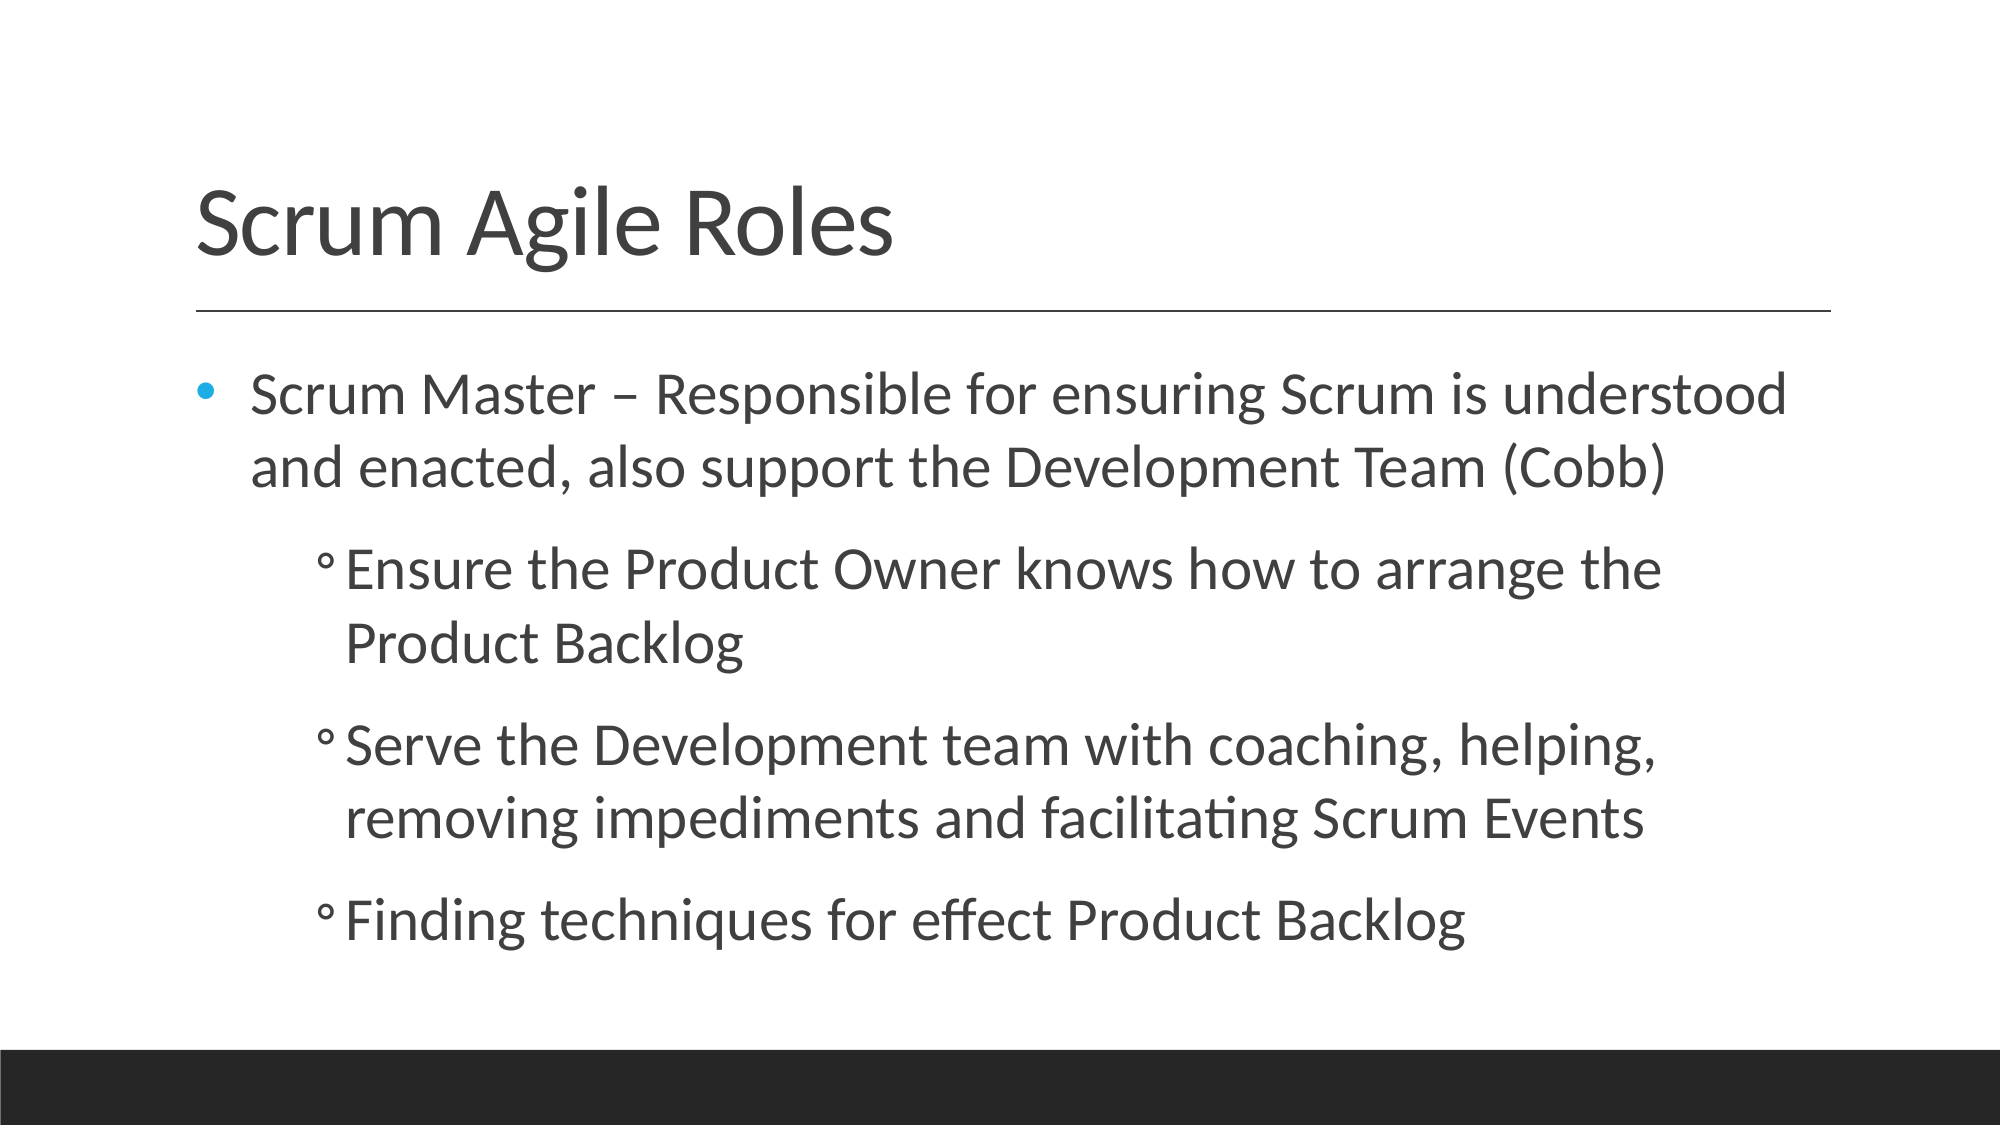

# Scrum Agile Roles
Scrum Master – Responsible for ensuring Scrum is understood and enacted, also support the Development Team (Cobb)
Ensure the Product Owner knows how to arrange the Product Backlog
Serve the Development team with coaching, helping, removing impediments and facilitating Scrum Events
Finding techniques for effect Product Backlog